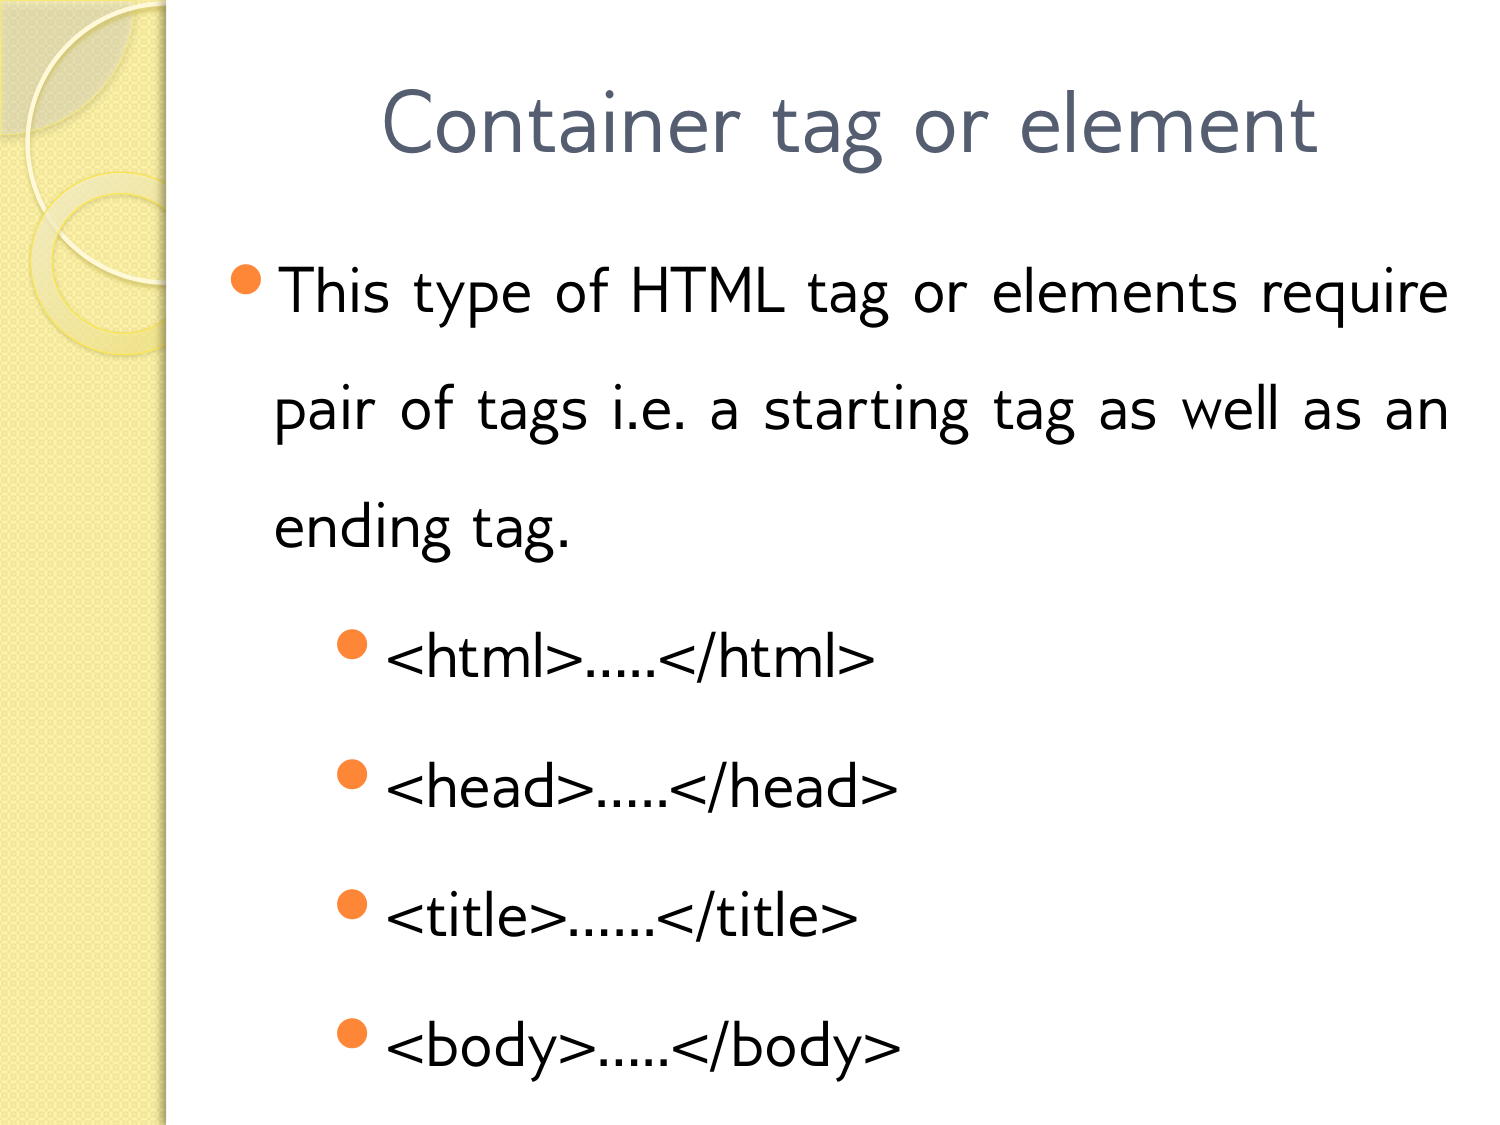

# Container tag or element
This type of HTML tag or elements require pair of tags i.e. a starting tag as well as an ending tag.
<html>…..</html>
<head>…..</head>
<title>…...</title>
<body>…..</body>